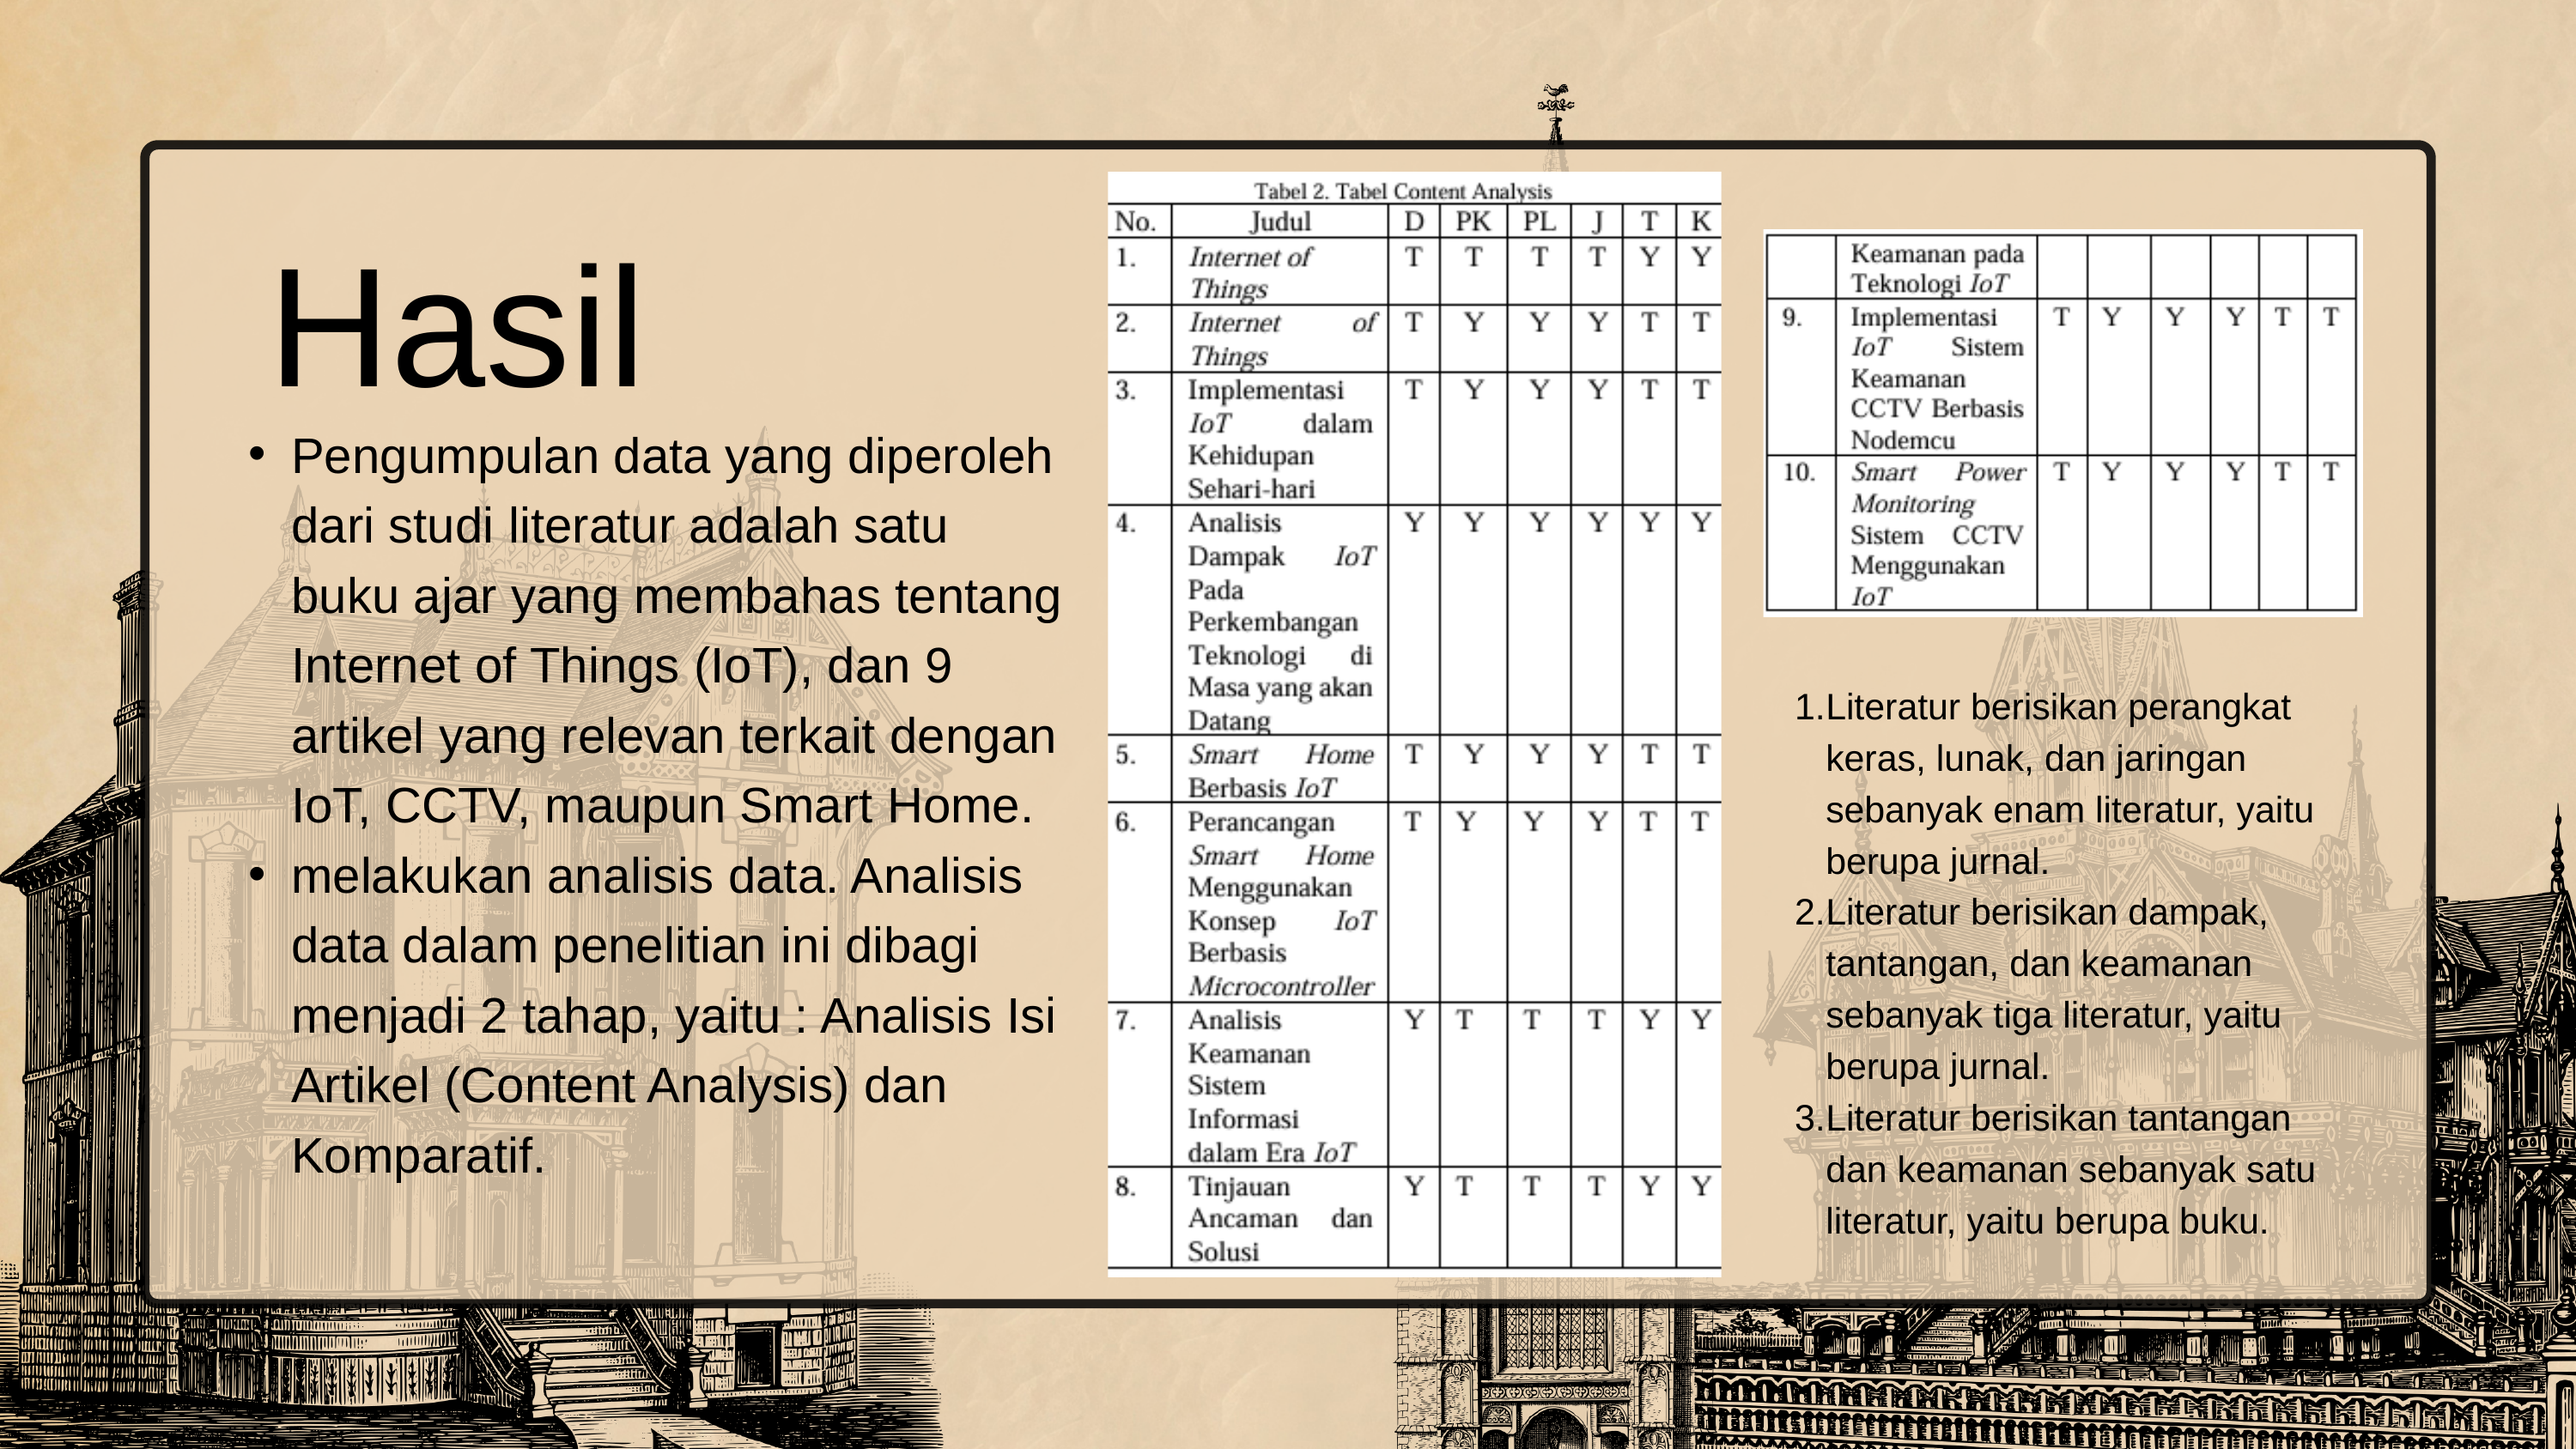

Hasil

Pengumpulan data yang diperoleh dari studi literatur adalah satu buku ajar yang membahas tentang Internet of Things (IoT), dan 9 artikel yang relevan terkait dengan IoT, CCTV, maupun Smart Home.
melakukan analisis data. Analisis data dalam penelitian ini dibagi menjadi 2 tahap, yaitu : Analisis Isi Artikel (Content Analysis) dan Komparatif.

Literatur berisikan perangkat keras, lunak, dan jaringan sebanyak enam literatur, yaitu berupa jurnal.
Literatur berisikan dampak, tantangan, dan keamanan sebanyak tiga literatur, yaitu berupa jurnal.
Literatur berisikan tantangan dan keamanan sebanyak satu literatur, yaitu berupa buku.